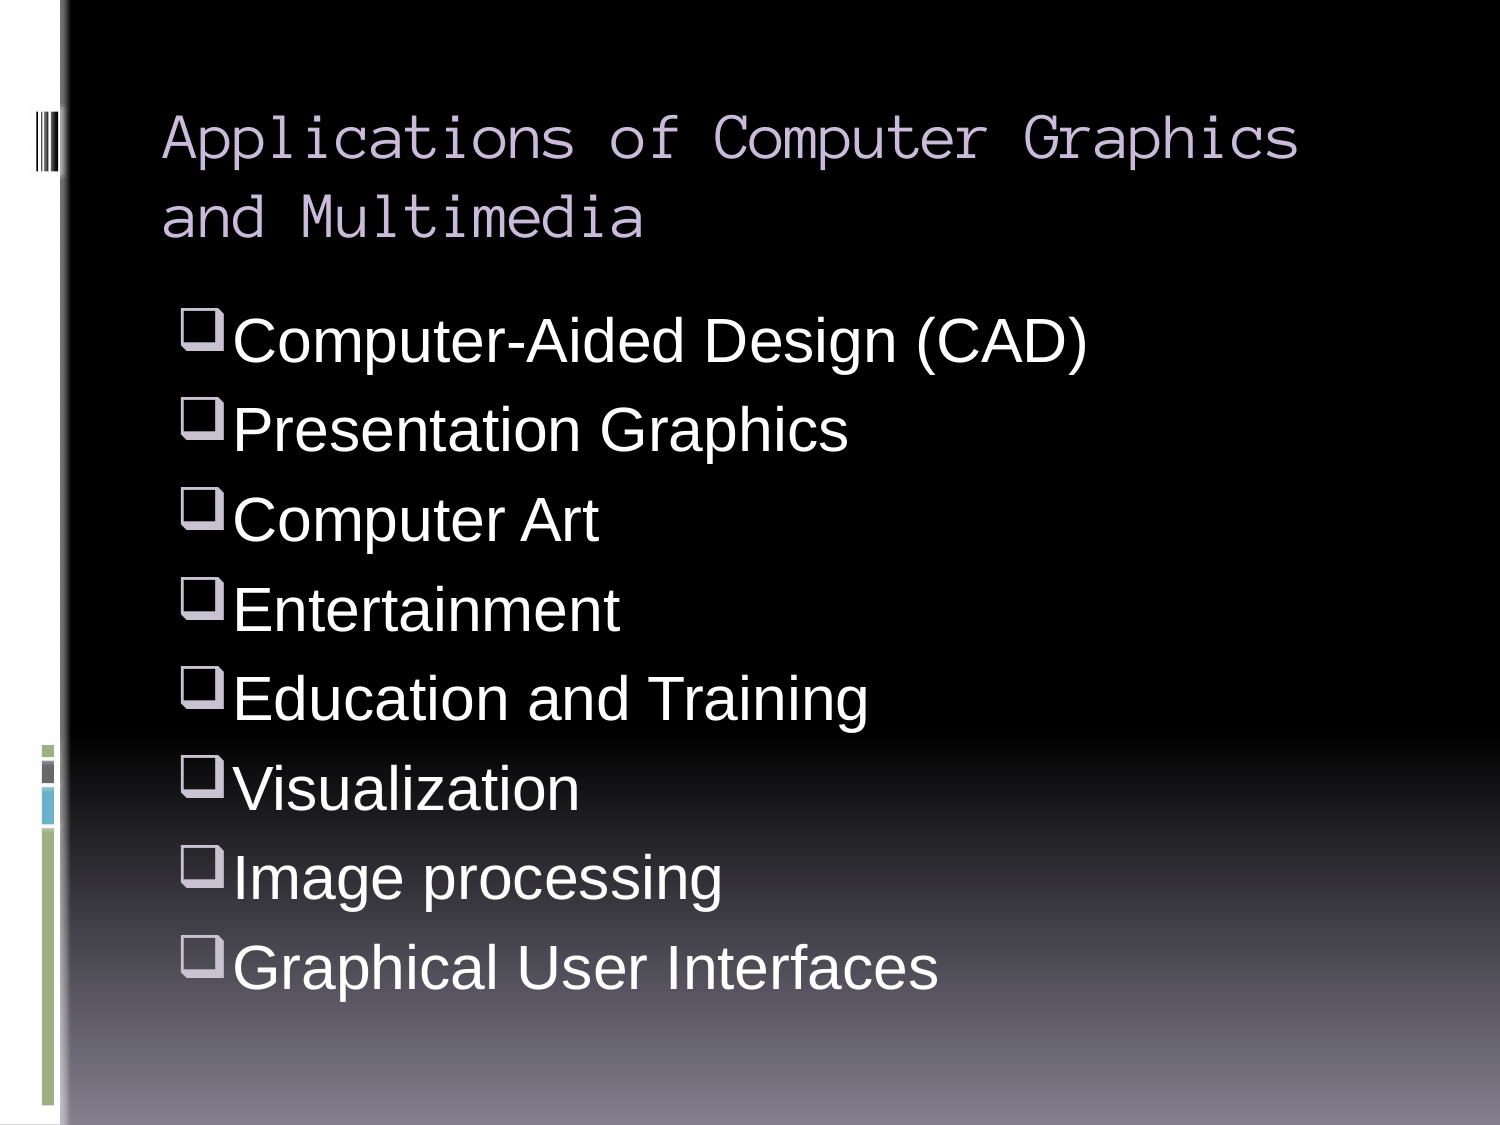

# Applications of Computer Graphics and Multimedia
Computer-Aided Design (CAD)
Presentation Graphics
Computer Art
Entertainment
Education and Training
Visualization
Image processing
Graphical User Interfaces